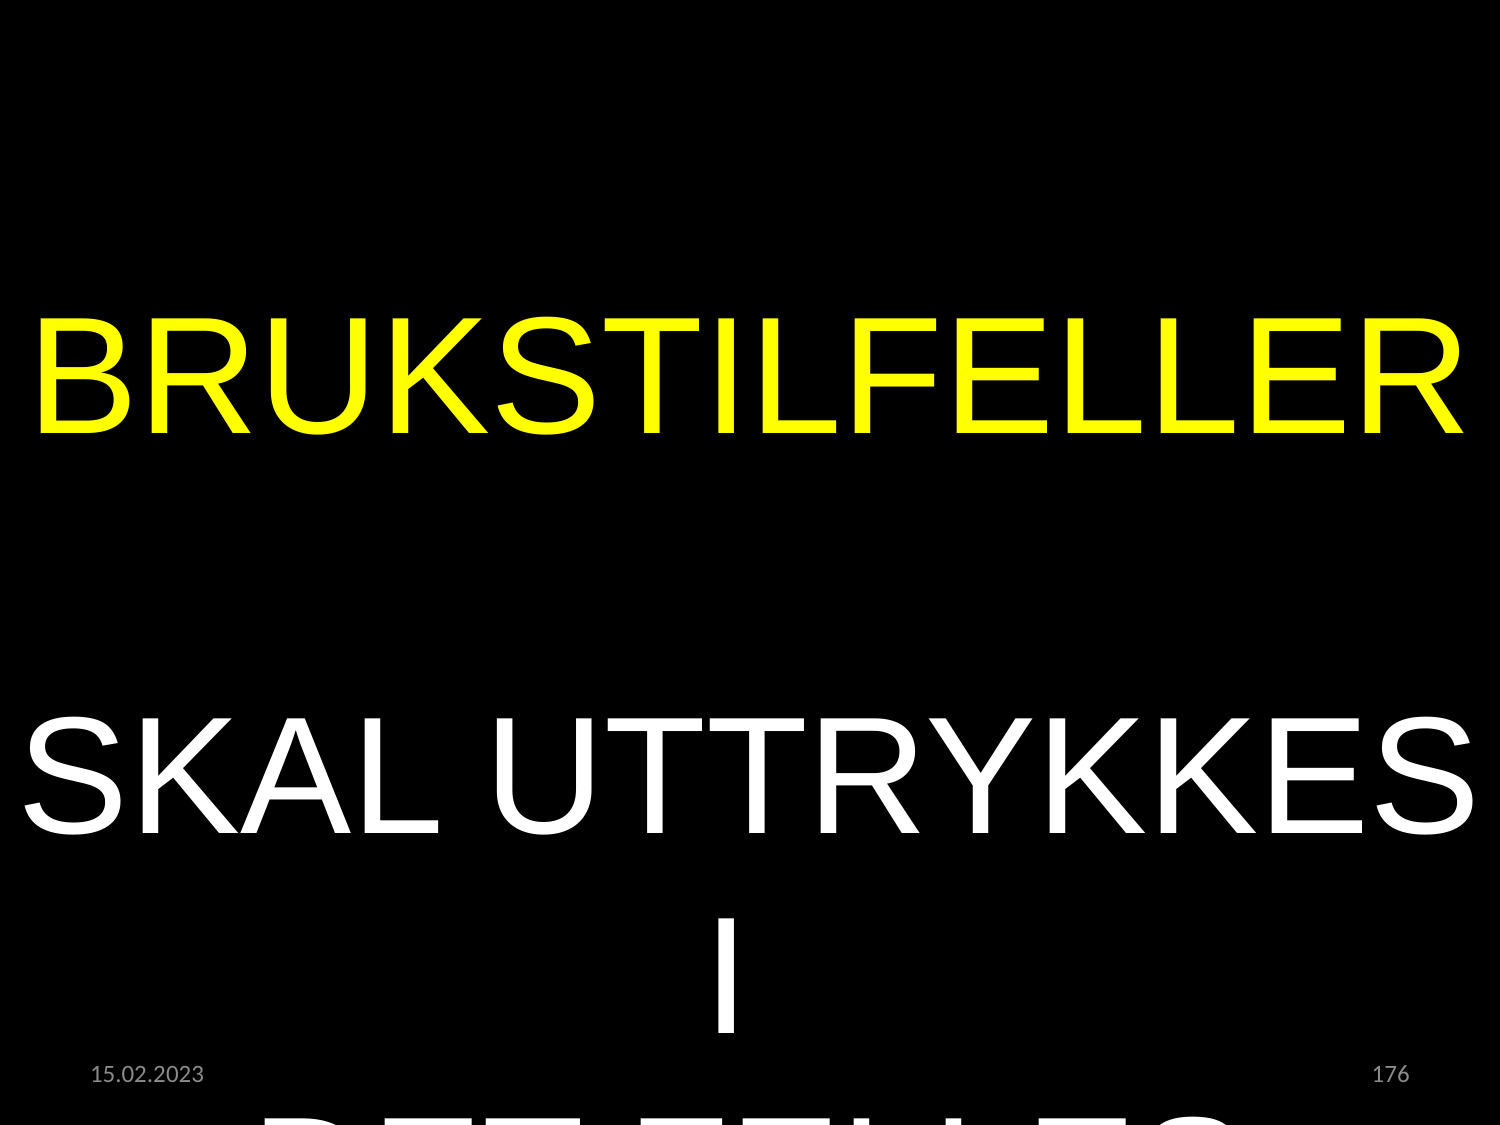

BRUKSTILFELLER
SKAL UTTRYKKES I
DET FELLES SPRÅKET
15.02.2023
176